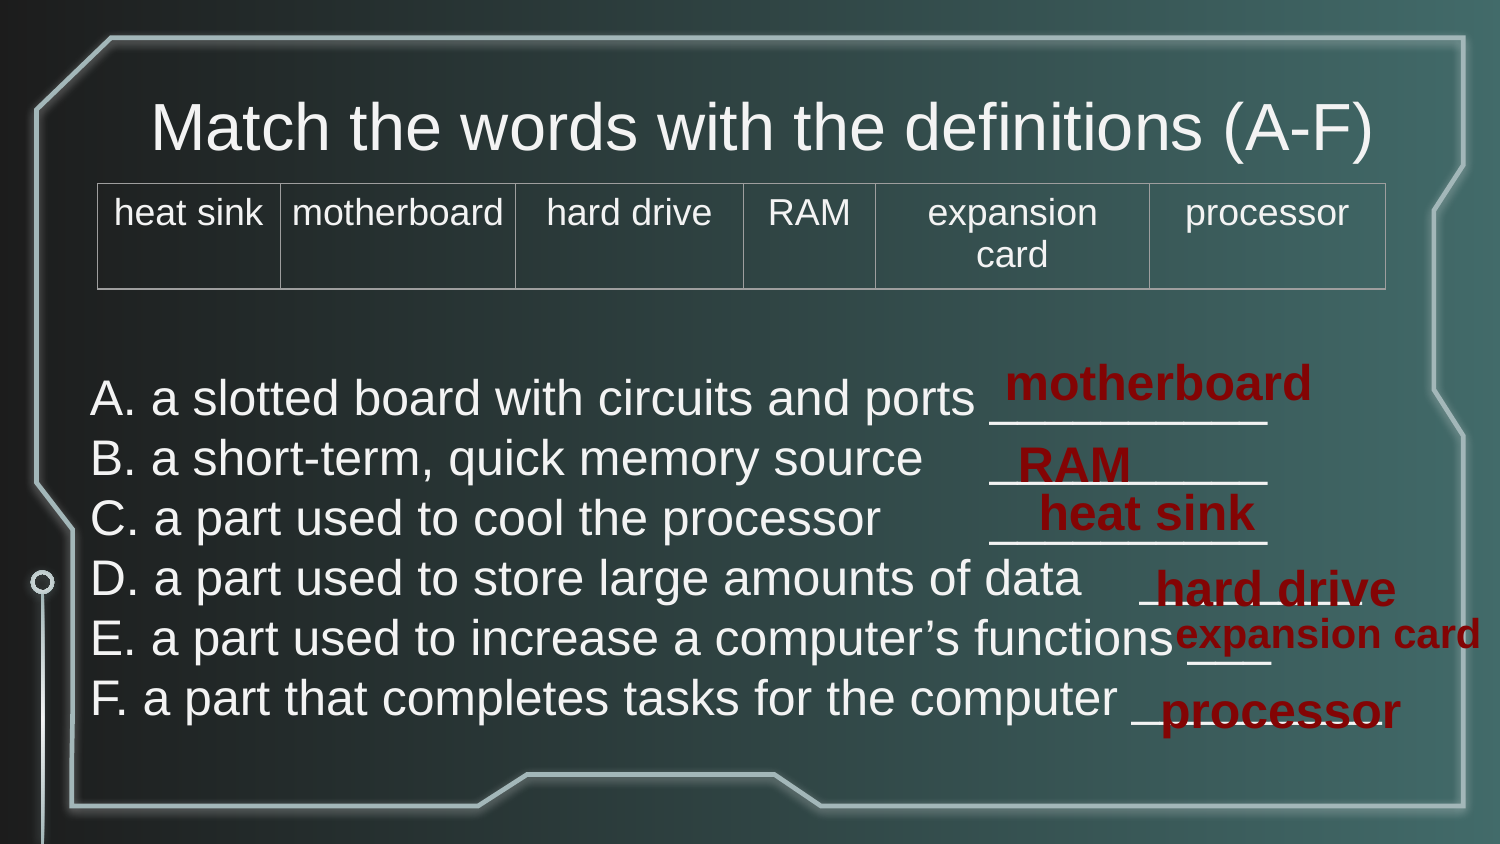

# Match the words with the definitions (A-F)
| heat sink | motherboard | hard drive | RAM | expansion card | processor |
| --- | --- | --- | --- | --- | --- |

A. a slotted board with circuits and ports	__________
B. a short-term, quick memory source	__________
C. a part used to cool the processor	__________
D. a part used to store large amounts of data	________
E. a part used to increase a computer’s functions ___
F. a part that completes tasks for the computer _________
motherboard
RAM
heat sink

hard drive
expansion card
processor